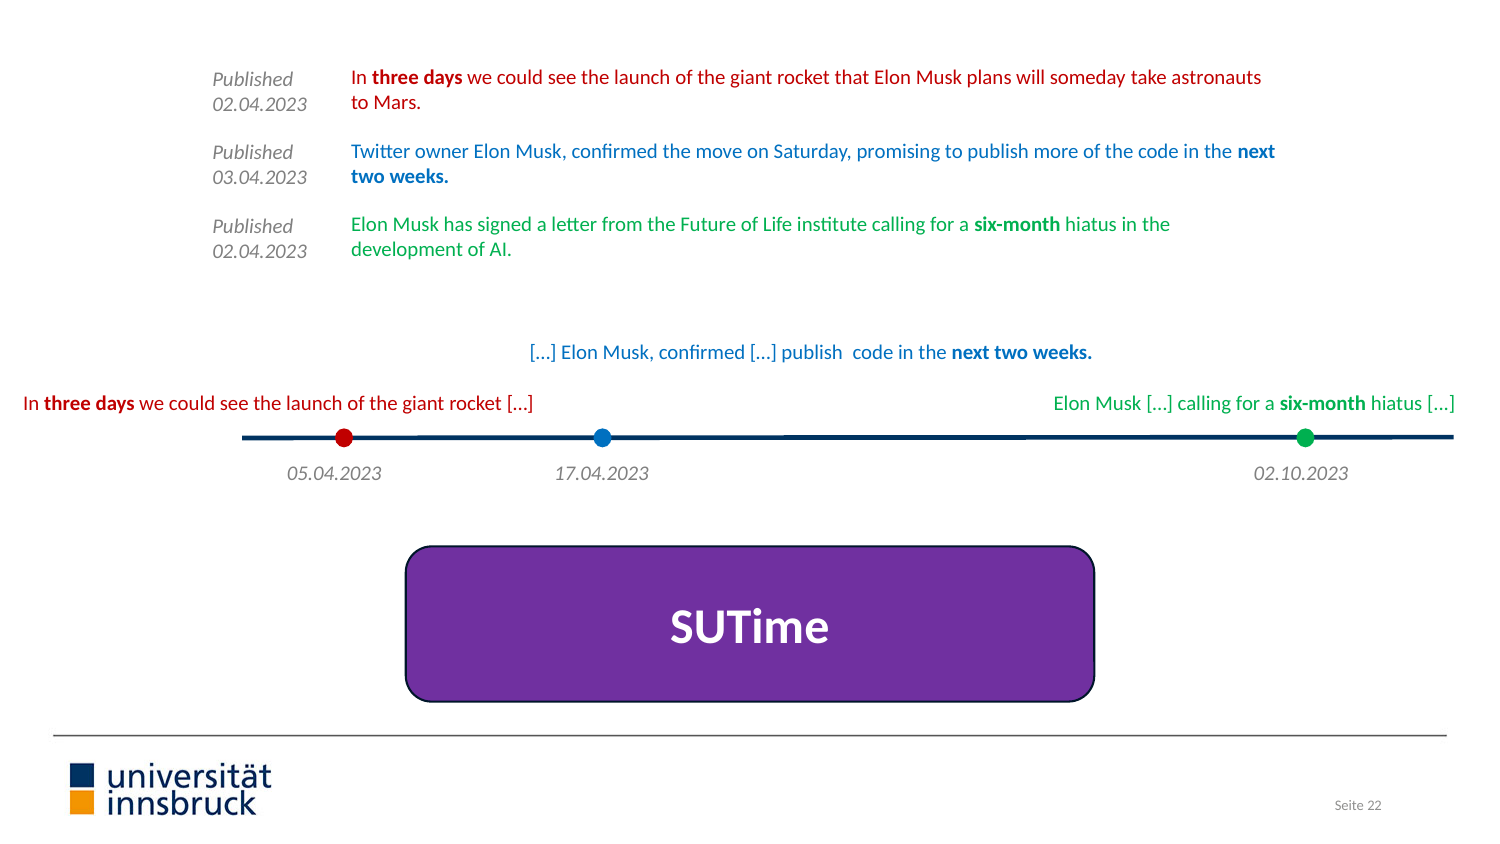

In three days we could see the launch of the giant rocket that Elon Musk plans will someday take astronauts to Mars.
Published 02.04.2023
Twitter owner Elon Musk, confirmed the move on Saturday, promising to publish more of the code in the next two weeks.
Published 03.04.2023
Elon Musk has signed a letter from the Future of Life institute calling for a six-month hiatus in the development of AI.
Published 02.04.2023
[…] Elon Musk, confirmed […] publish  code in the next two weeks.
In three days we could see the launch of the giant rocket […]
Elon Musk […] calling for a six-month hiatus [...]

17.04.2023
02.10.2023
05.04.2023
SUTime
Seite 22